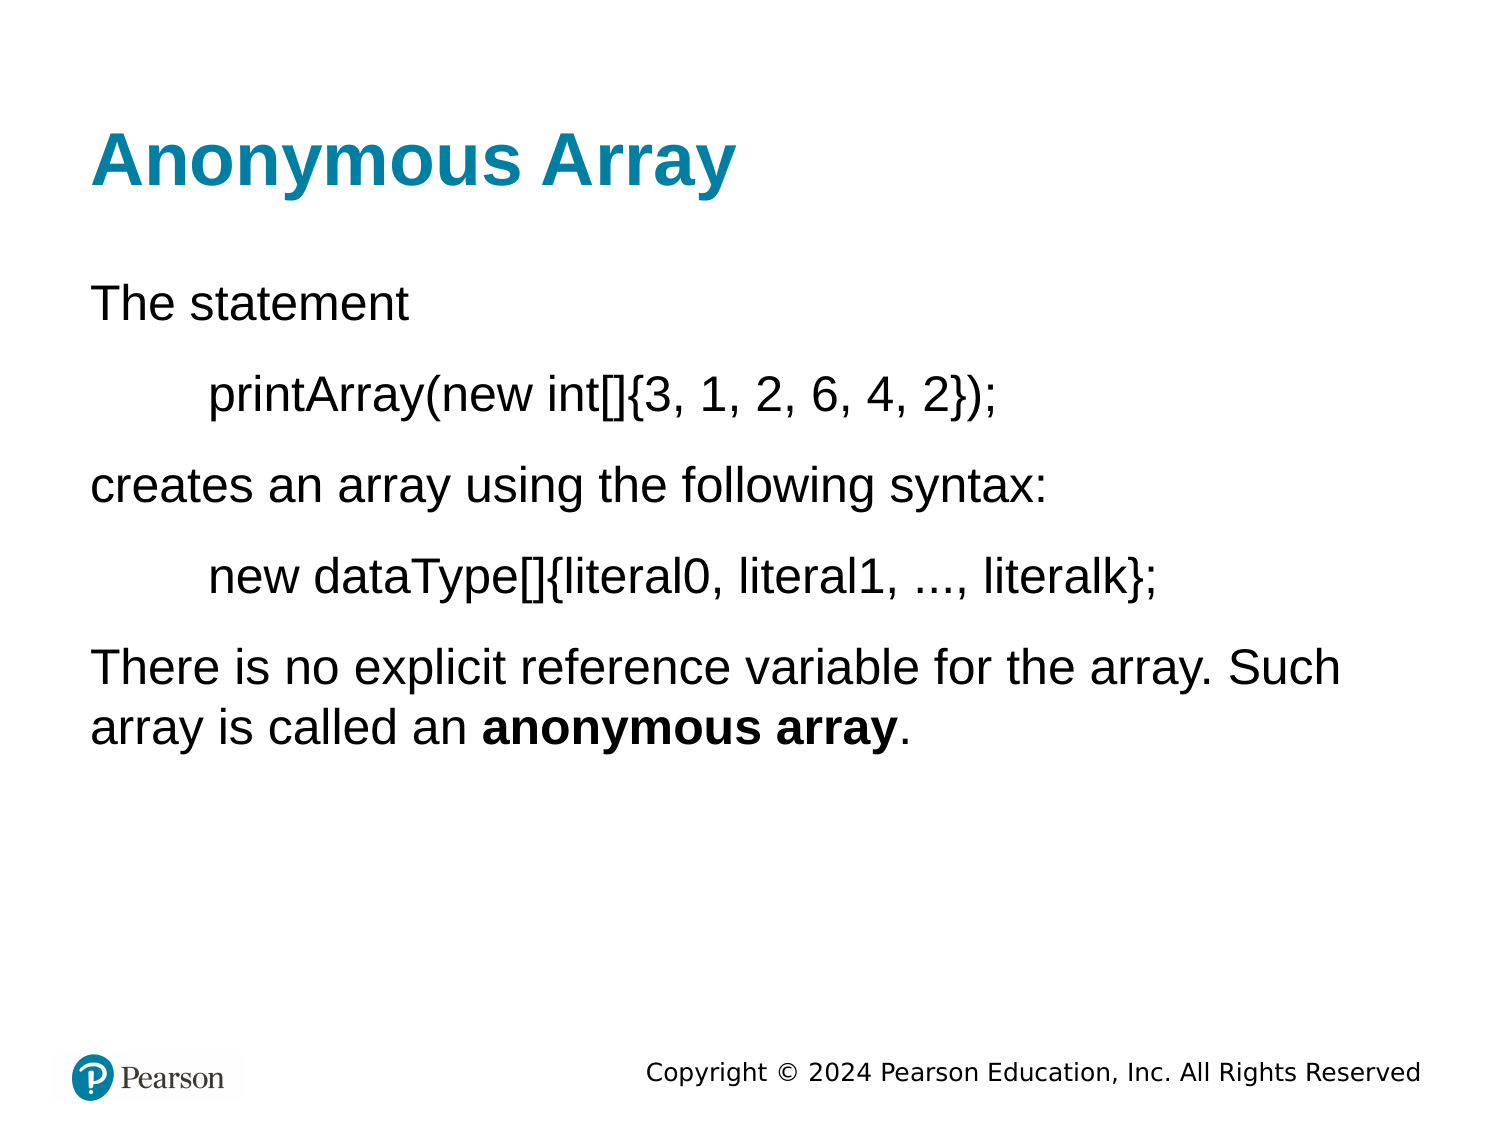

# Anonymous Array
The statement
printArray(new int[]{3, 1, 2, 6, 4, 2});
creates an array using the following syntax:
new dataType[]{literal0, literal1, ..., literalk};
There is no explicit reference variable for the array. Such array is called an anonymous array.